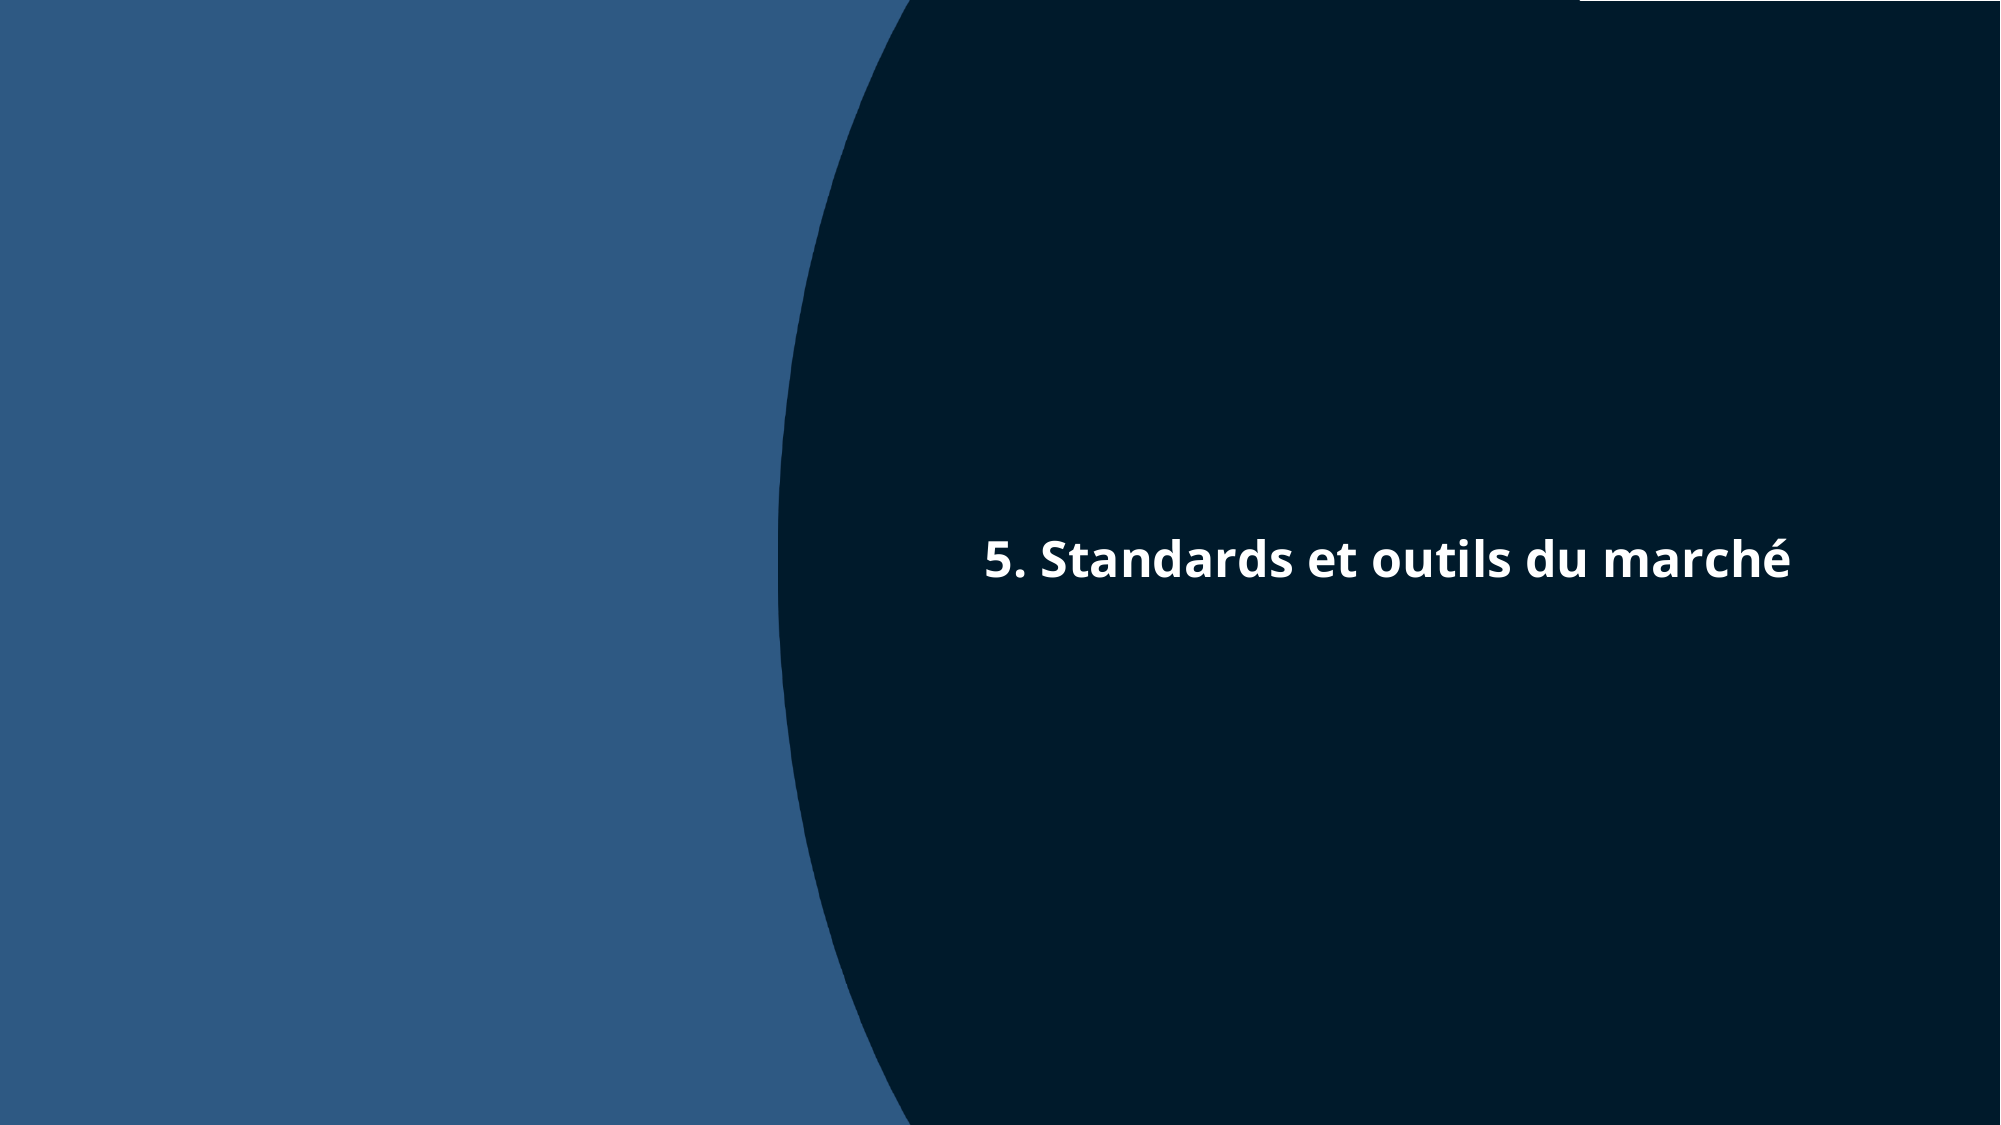

# 5. Standards et outils du marché